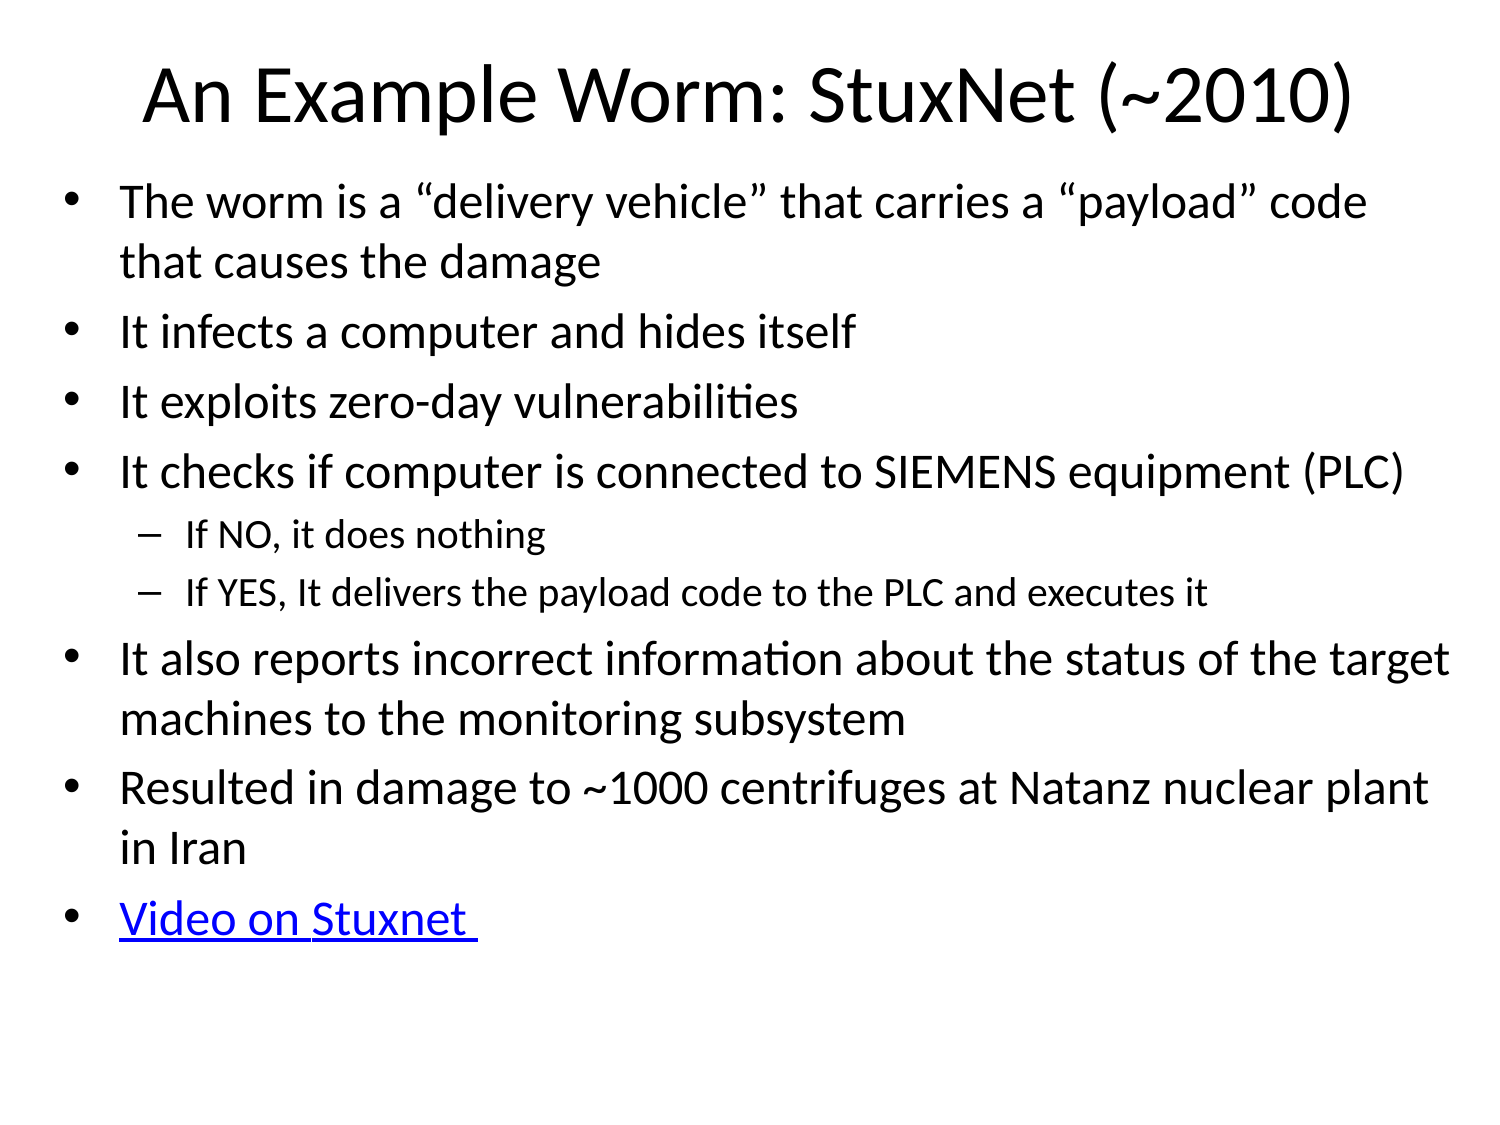

# An Example Worm: StuxNet (~2010)
The worm is a “delivery vehicle” that carries a “payload” code that causes the damage
It infects a computer and hides itself
It exploits zero-day vulnerabilities
It checks if computer is connected to SIEMENS equipment (PLC)
If NO, it does nothing
If YES, It delivers the payload code to the PLC and executes it
It also reports incorrect information about the status of the target machines to the monitoring subsystem
Resulted in damage to ~1000 centrifuges at Natanz nuclear plant in Iran
Video on Stuxnet